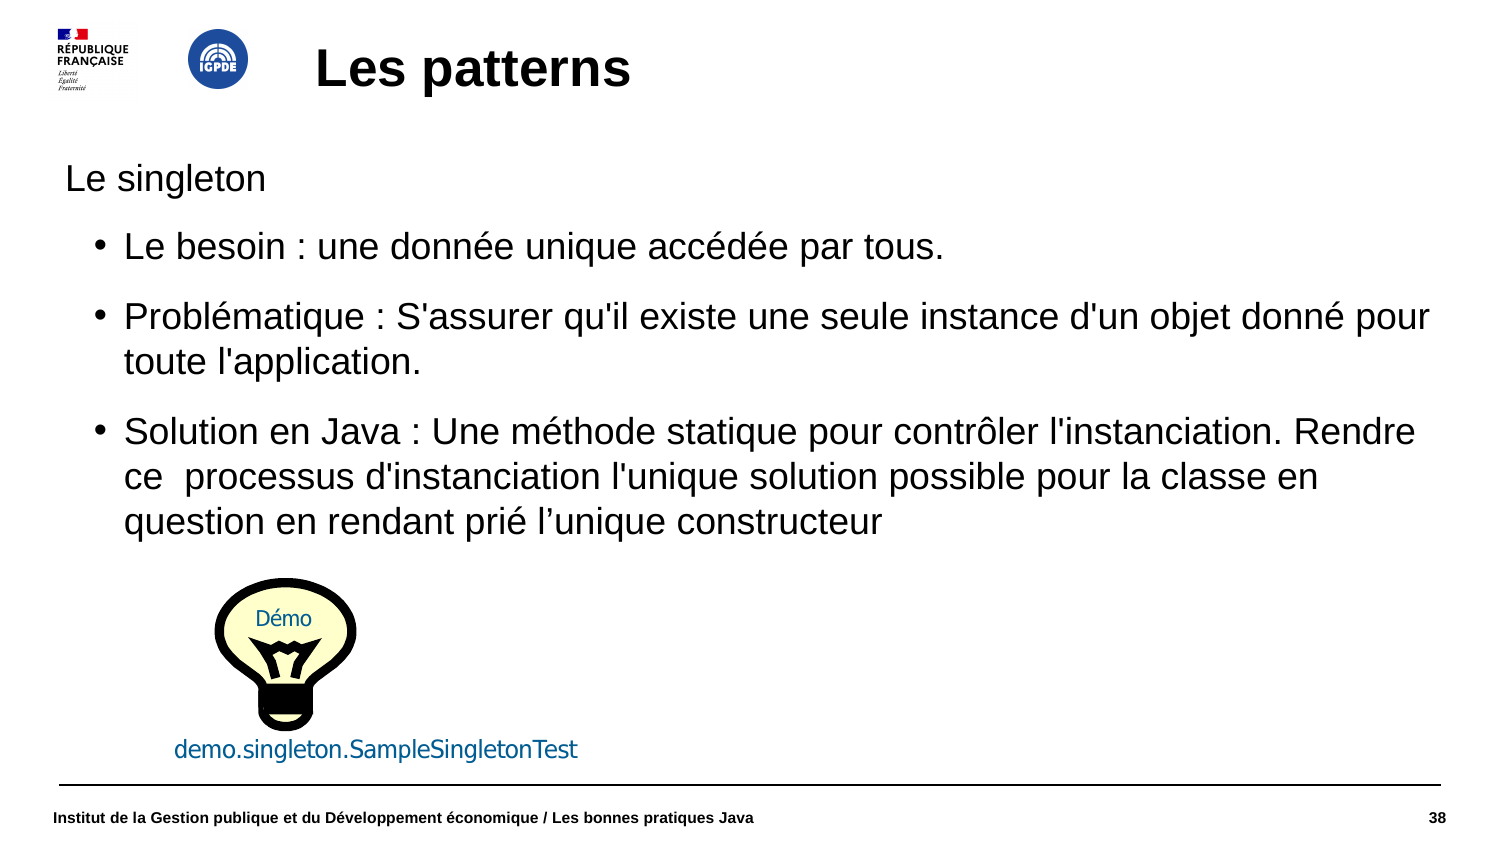

# Les patterns
Le singleton
Le besoin : une donnée unique accédée par tous.
Problématique : S'assurer qu'il existe une seule instance d'un objet donné pour toute l'application.
Solution en Java : Une méthode statique pour contrôler l'instanciation. Rendre ce  processus d'instanciation l'unique solution possible pour la classe en question en rendant prié l’unique constructeur
Démo
demo.singleton.SampleSingletonTest
Institut de la Gestion publique et du Développement économique / Les bonnes pratiques Java
38